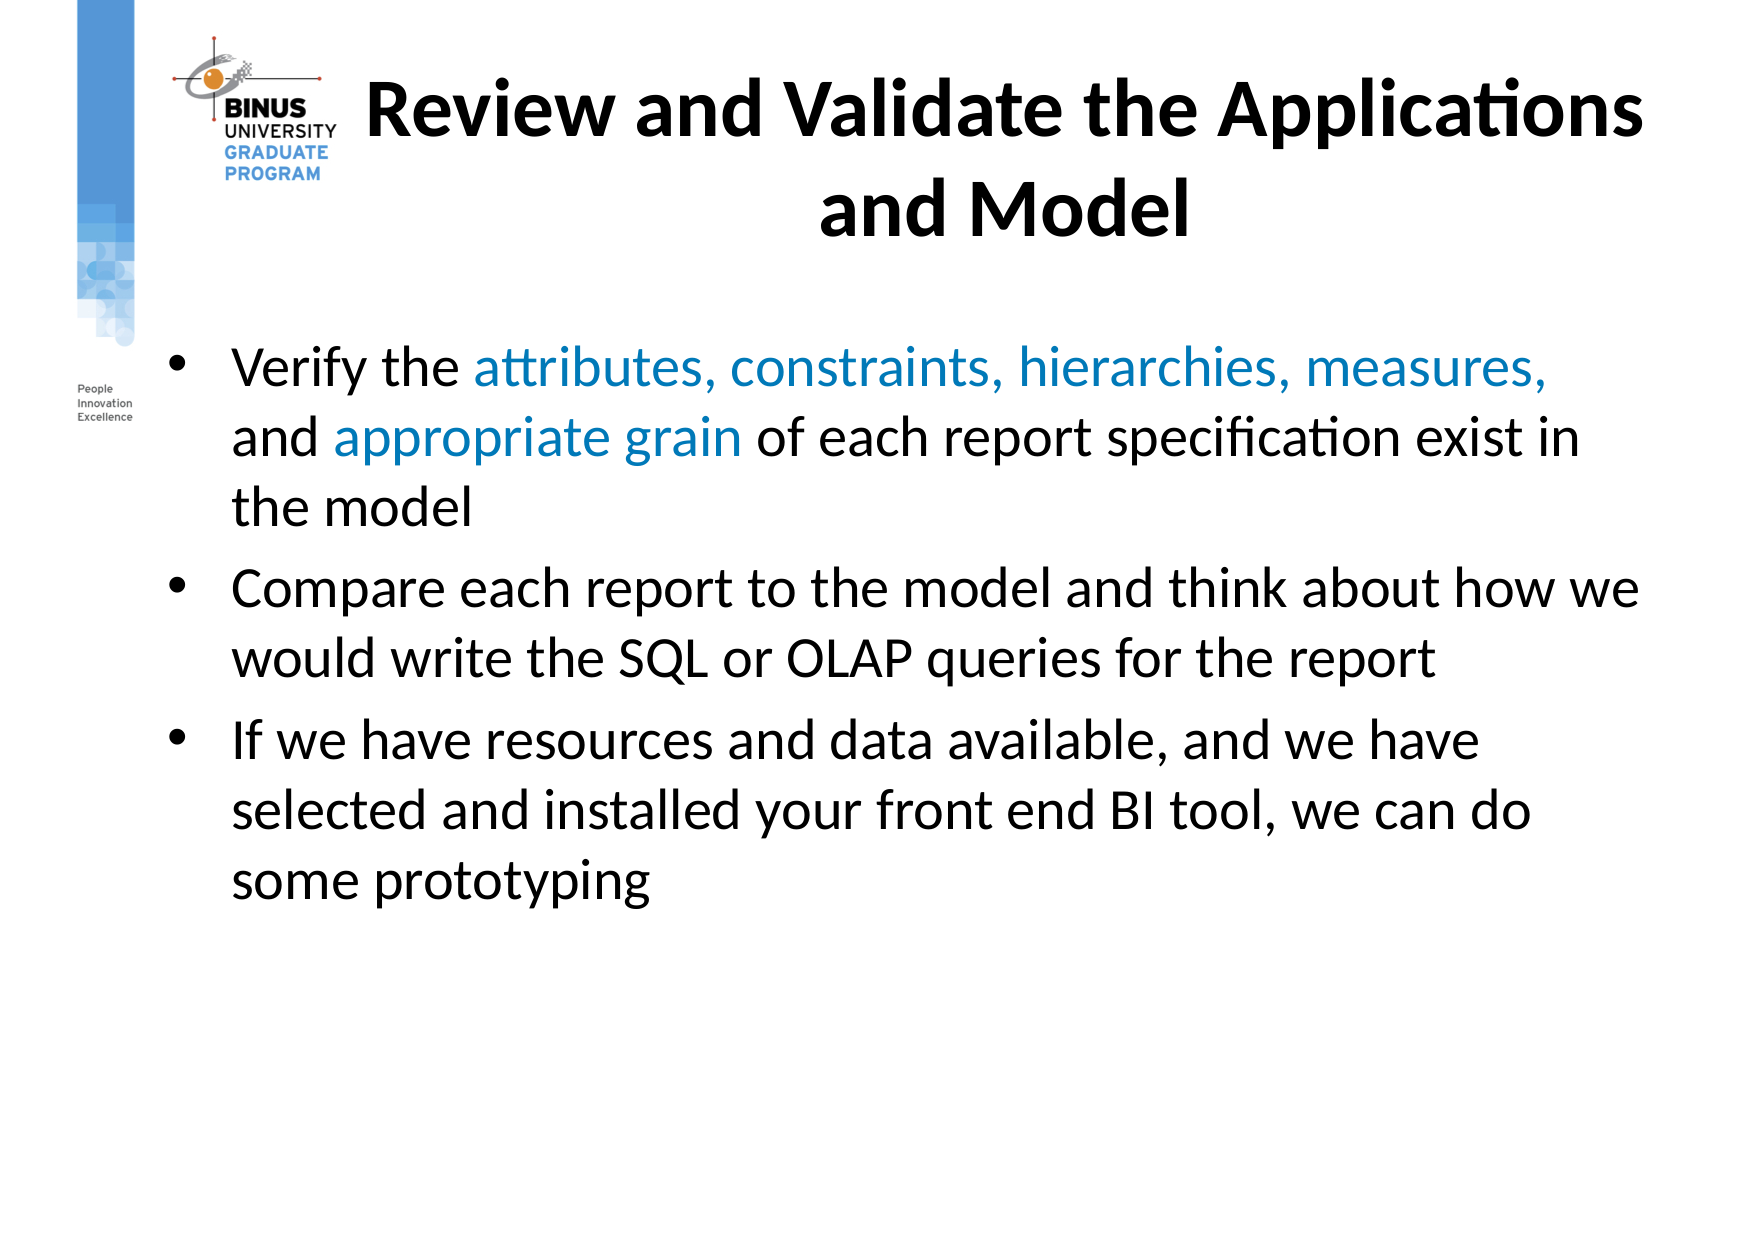

# Review and Validate the Applications and Model
Verify the attributes, constraints, hierarchies, measures, and appropriate grain of each report specification exist in the model
Compare each report to the model and think about how we would write the SQL or OLAP queries for the report
If we have resources and data available, and we have selected and installed your front end BI tool, we can do some prototyping